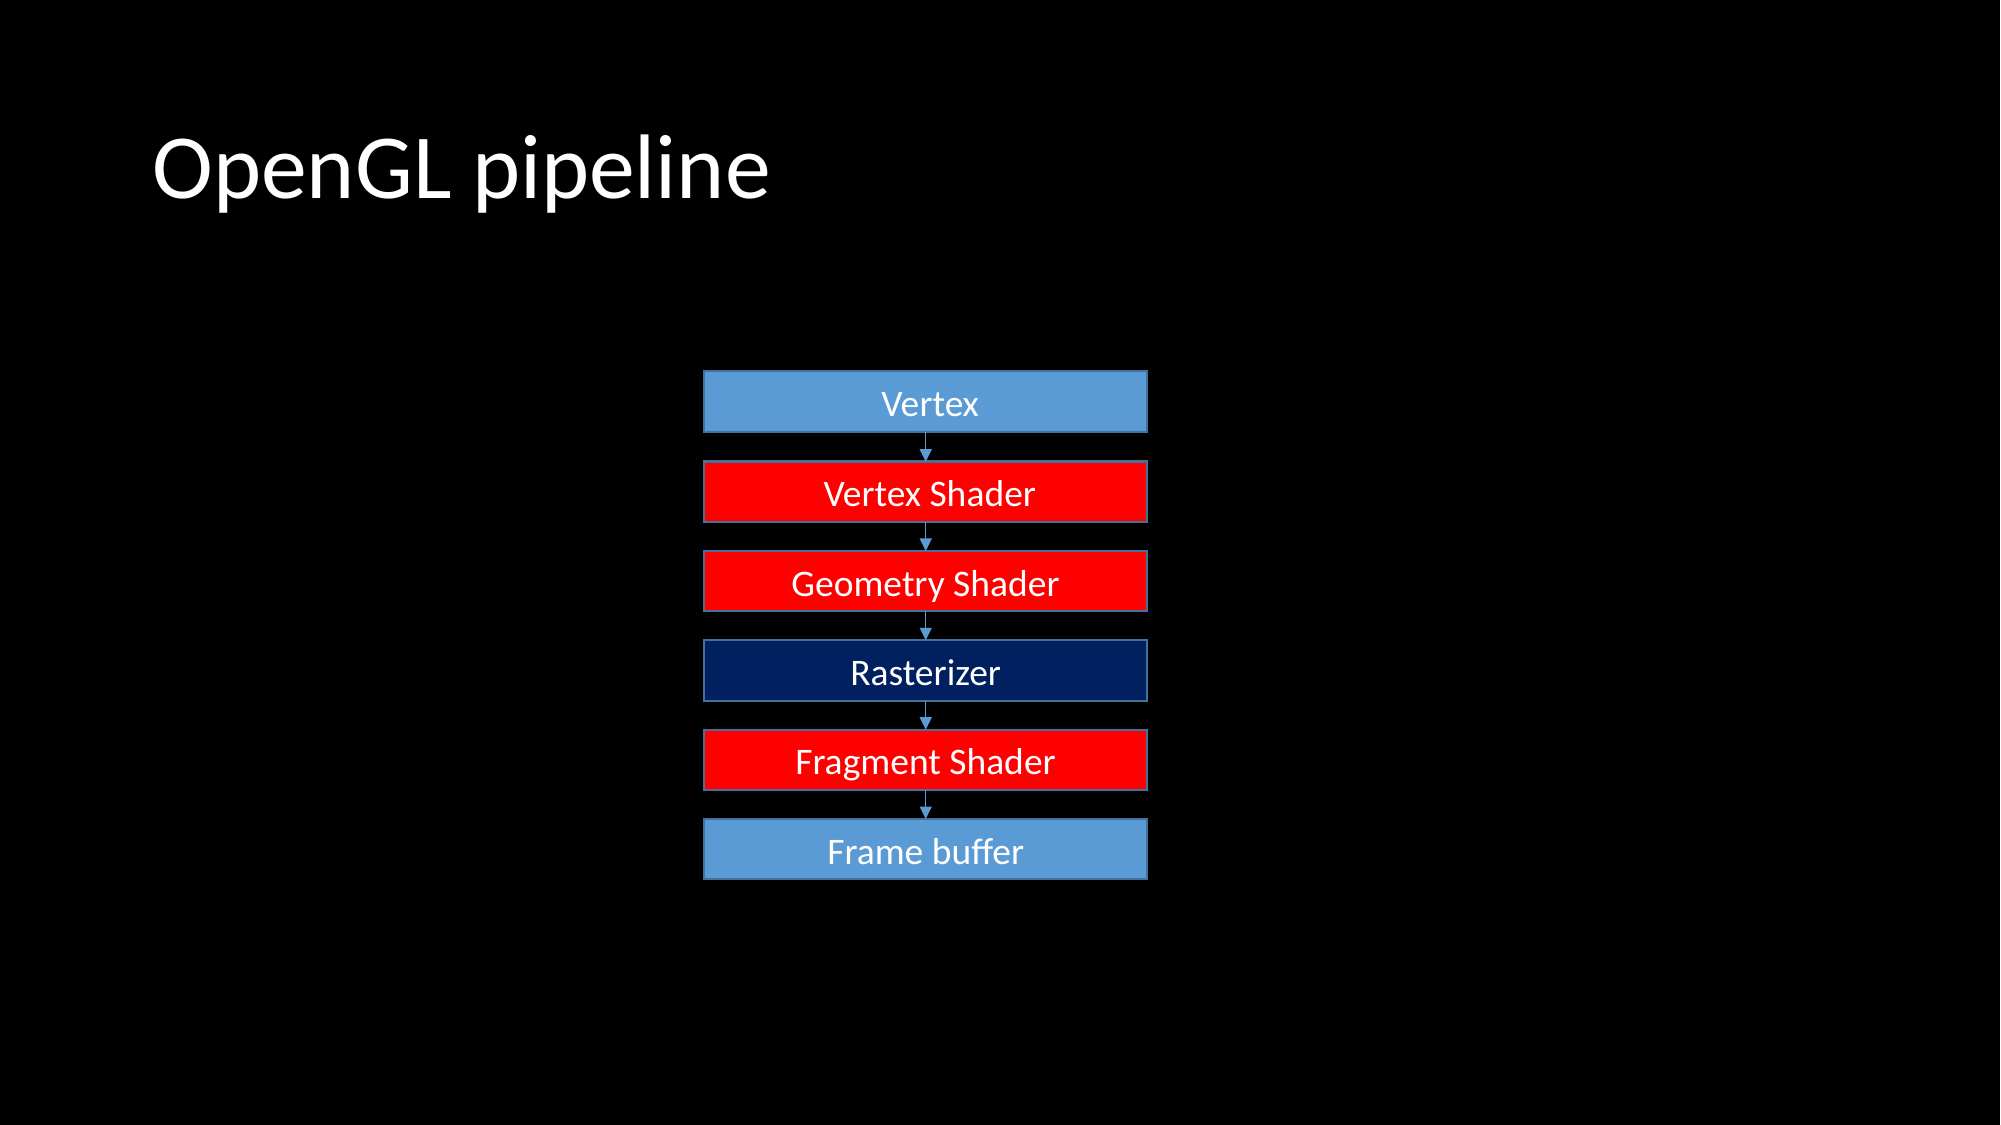

# OpenGL pipeline
 Vertex
 Vertex Shader
Geometry Shader
Rasterizer
Fragment Shader
Frame buffer